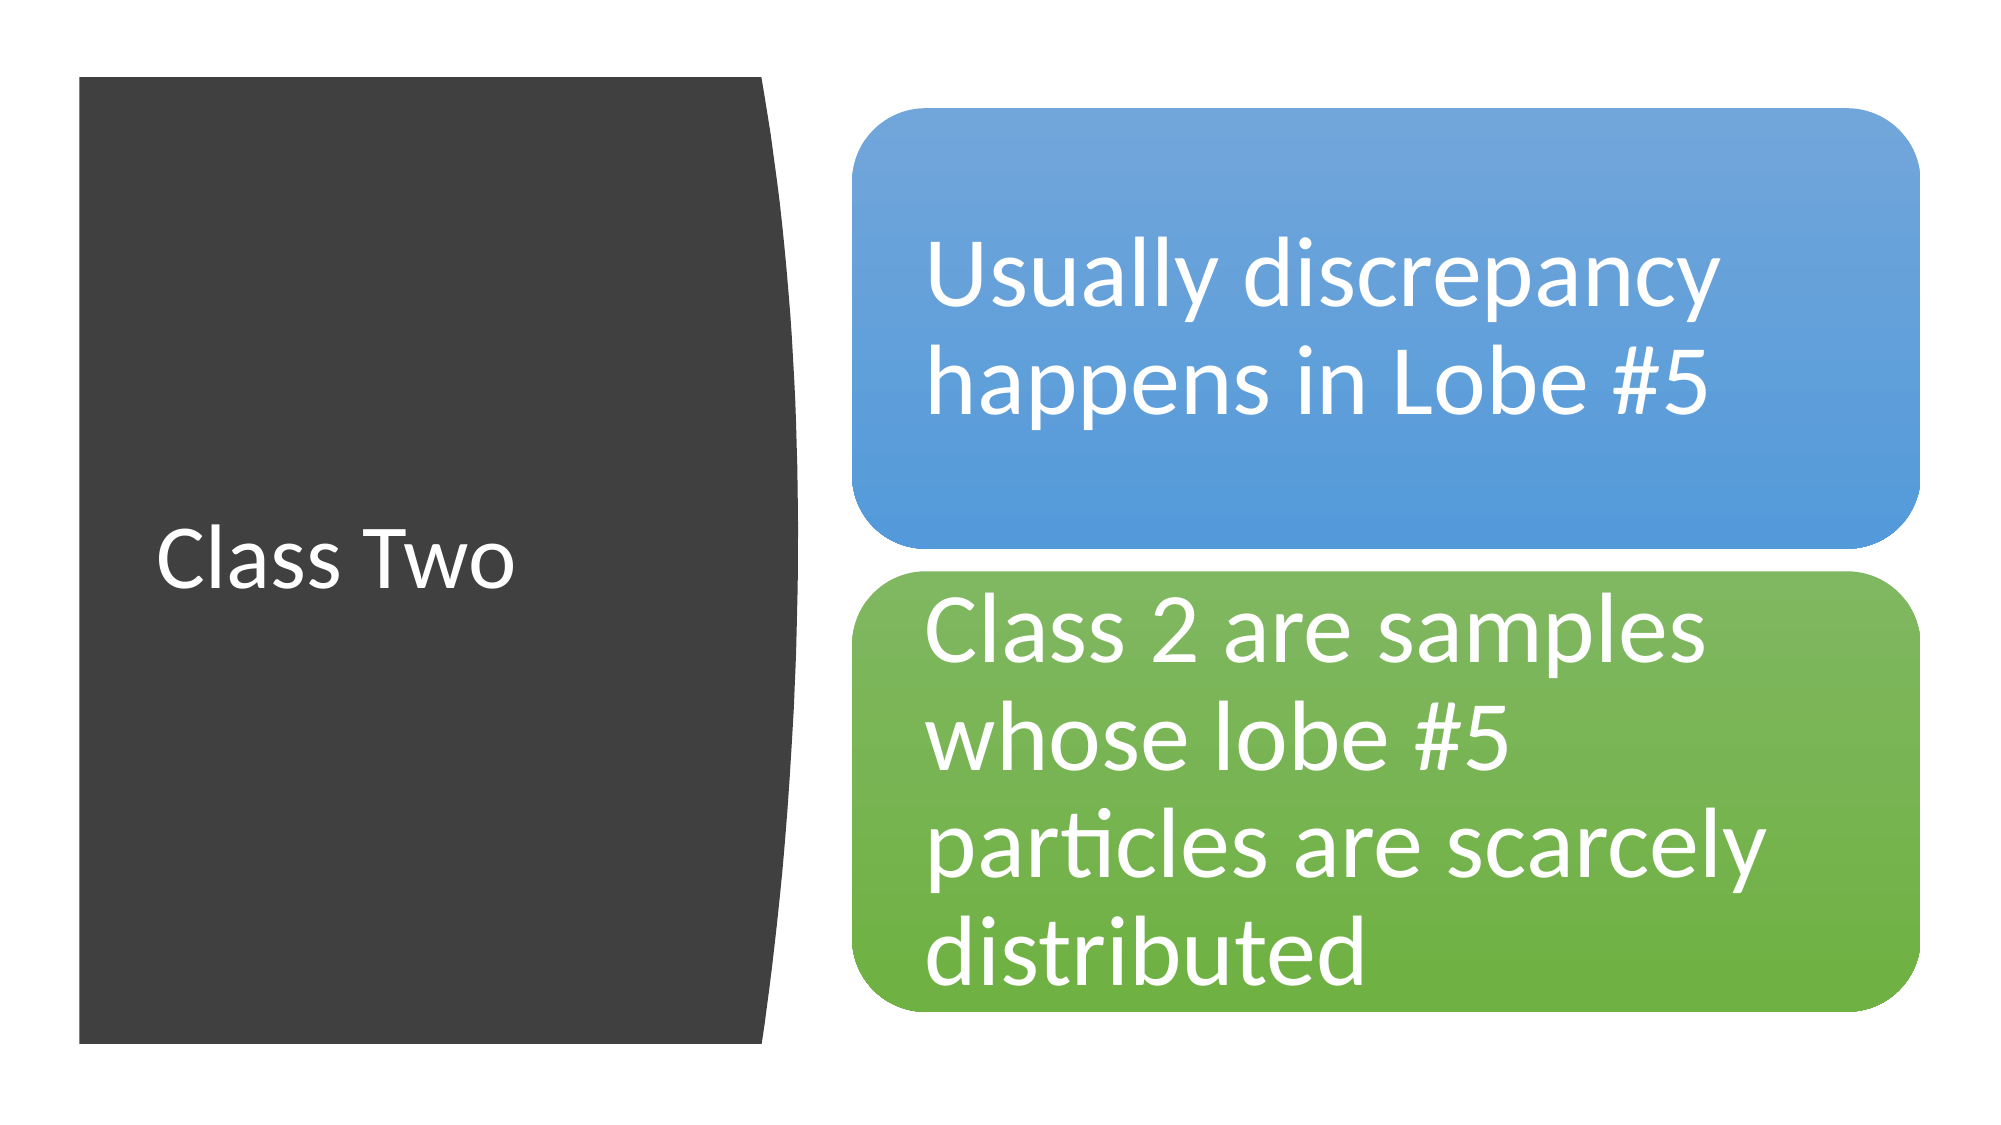

Usually discrepancy happens in Lobe #5
Class 2 are samples whose lobe #5 particles are scarcely distributed

# Class Two